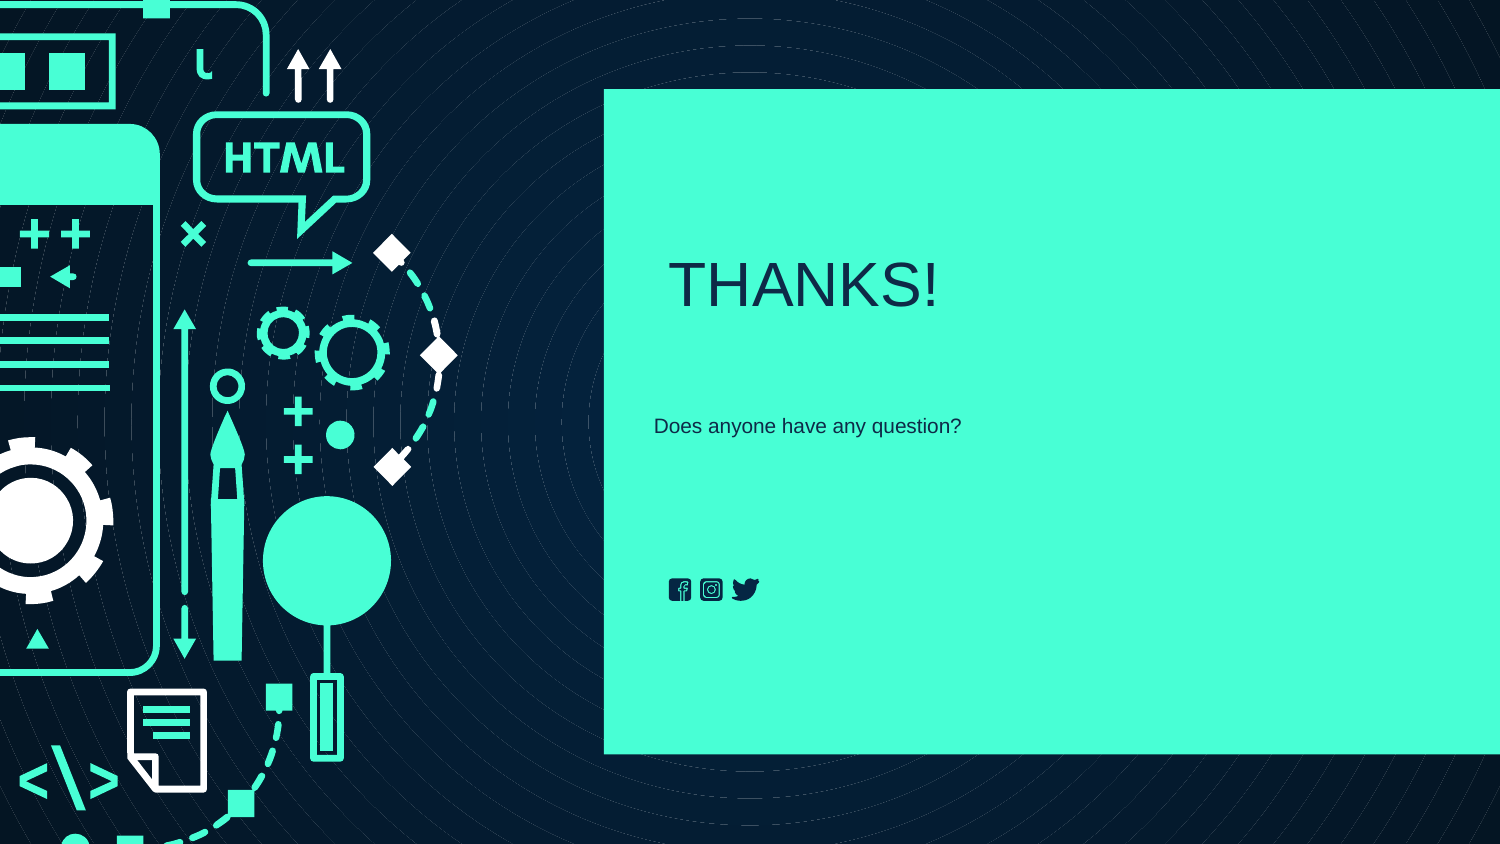

# THANKS!
Does anyone have any question?